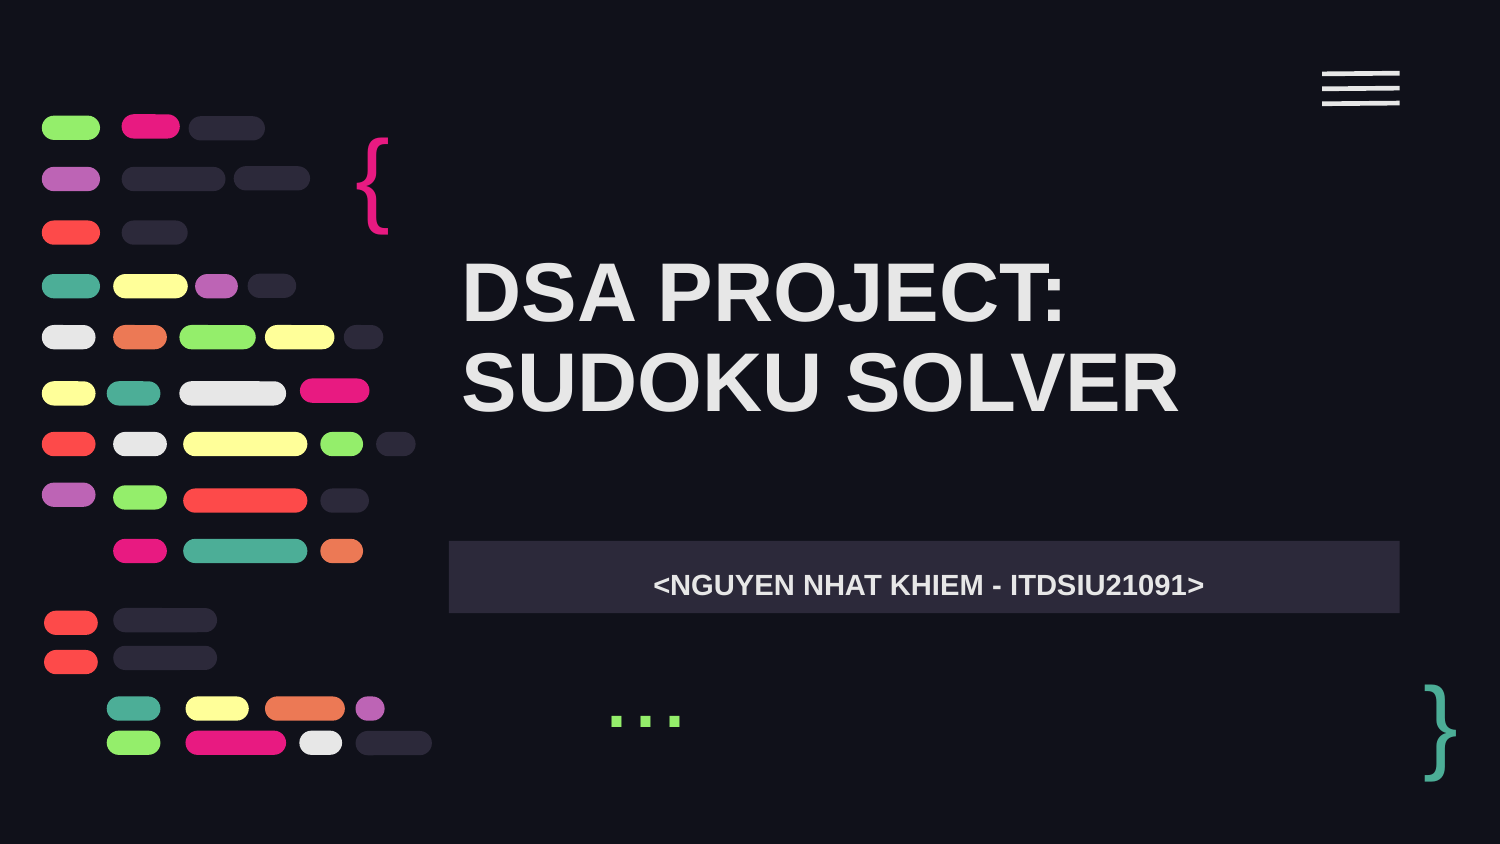

{
# DSA PROJECT: SUDOKU SOLVER

 <NGUYEN NHAT KHIEM - ITDSIU21091>
}
...